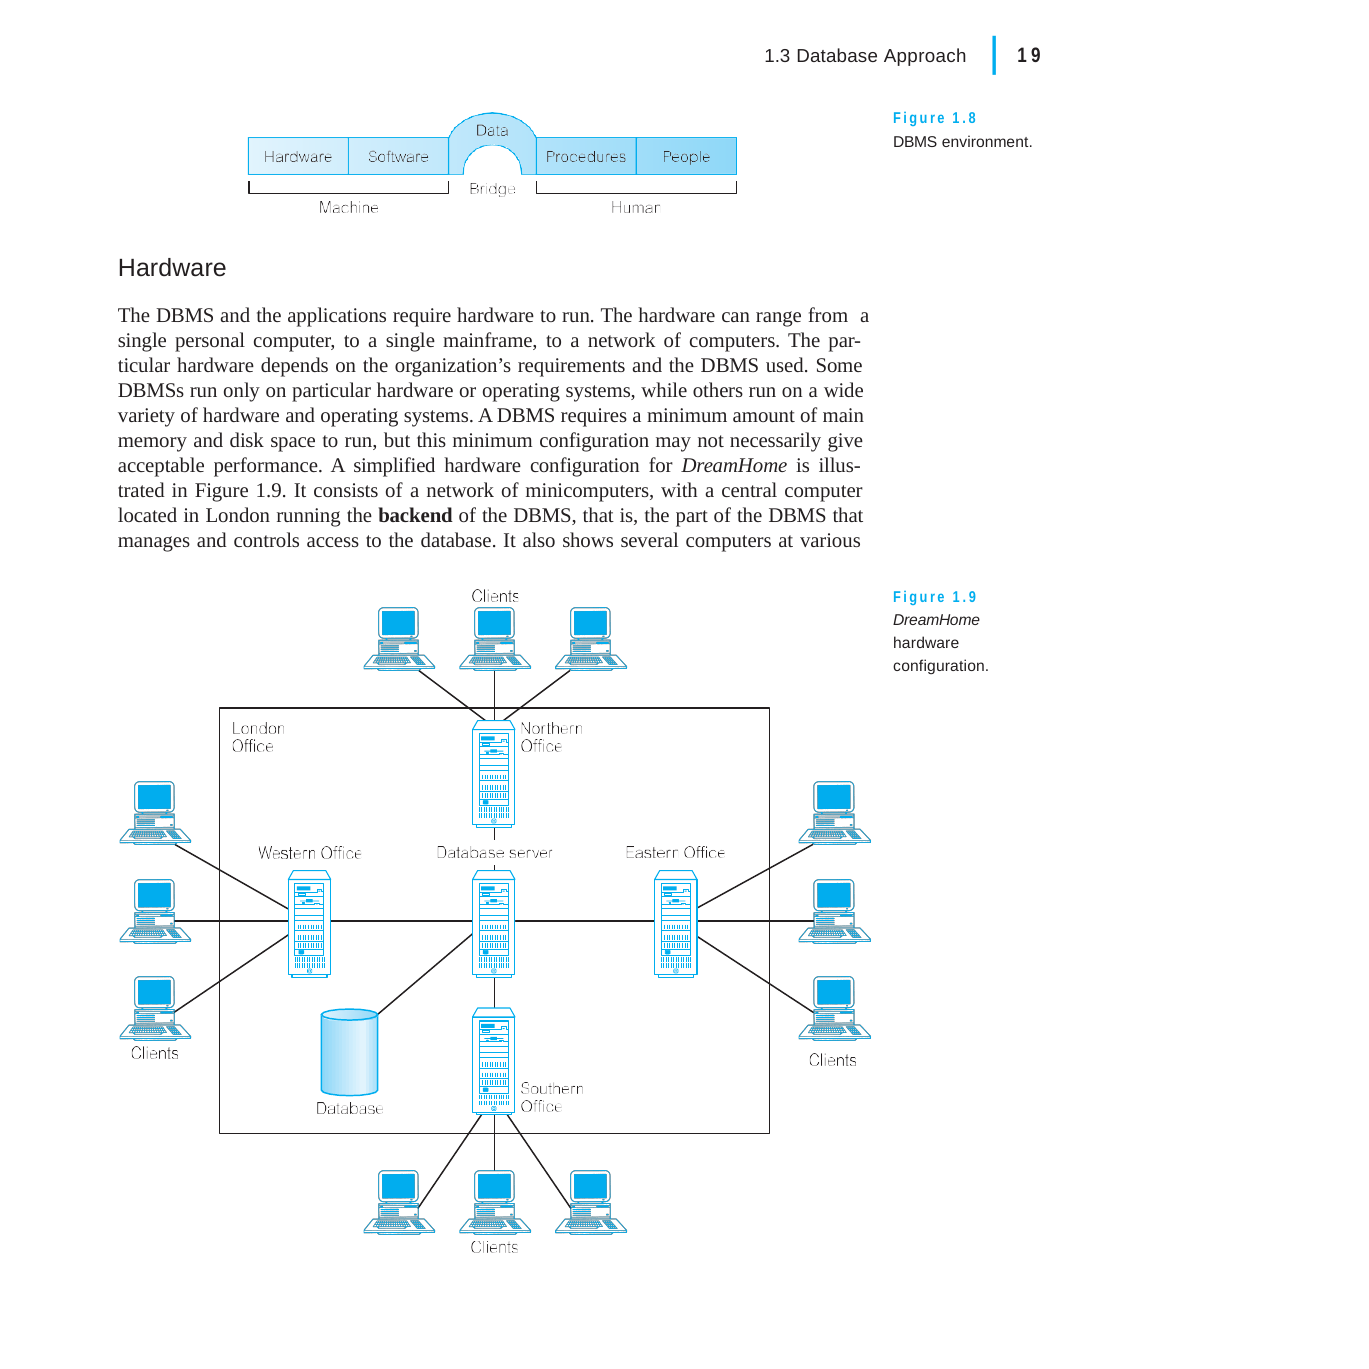

|
1.3 Database Approach	19
Figure 1.8
DBMS environment.

Hardware
The DBMS and the applications require hardware to run. The hardware can range from  a single personal computer, to a single mainframe, to a network of computers. The par-  ticular hardware depends on the organization’s requirements and the DBMS used. Some  DBMSs run only on particular hardware or operating systems, while others run on a wide  variety of hardware and operating systems. A DBMS requires a minimum amount of main  memory and disk space to run, but this minimum configuration may not necessarily give  acceptable performance. A simplified hardware configuration for DreamHome is illus-  trated in Figure 1.9. It consists of a network of minicomputers, with a central computer  located in London running the backend of the DBMS, that is, the part of the DBMS that  manages and controls access to the database. It also shows several computers at various

Figure 1.9  DreamHome  hardware  configuration.